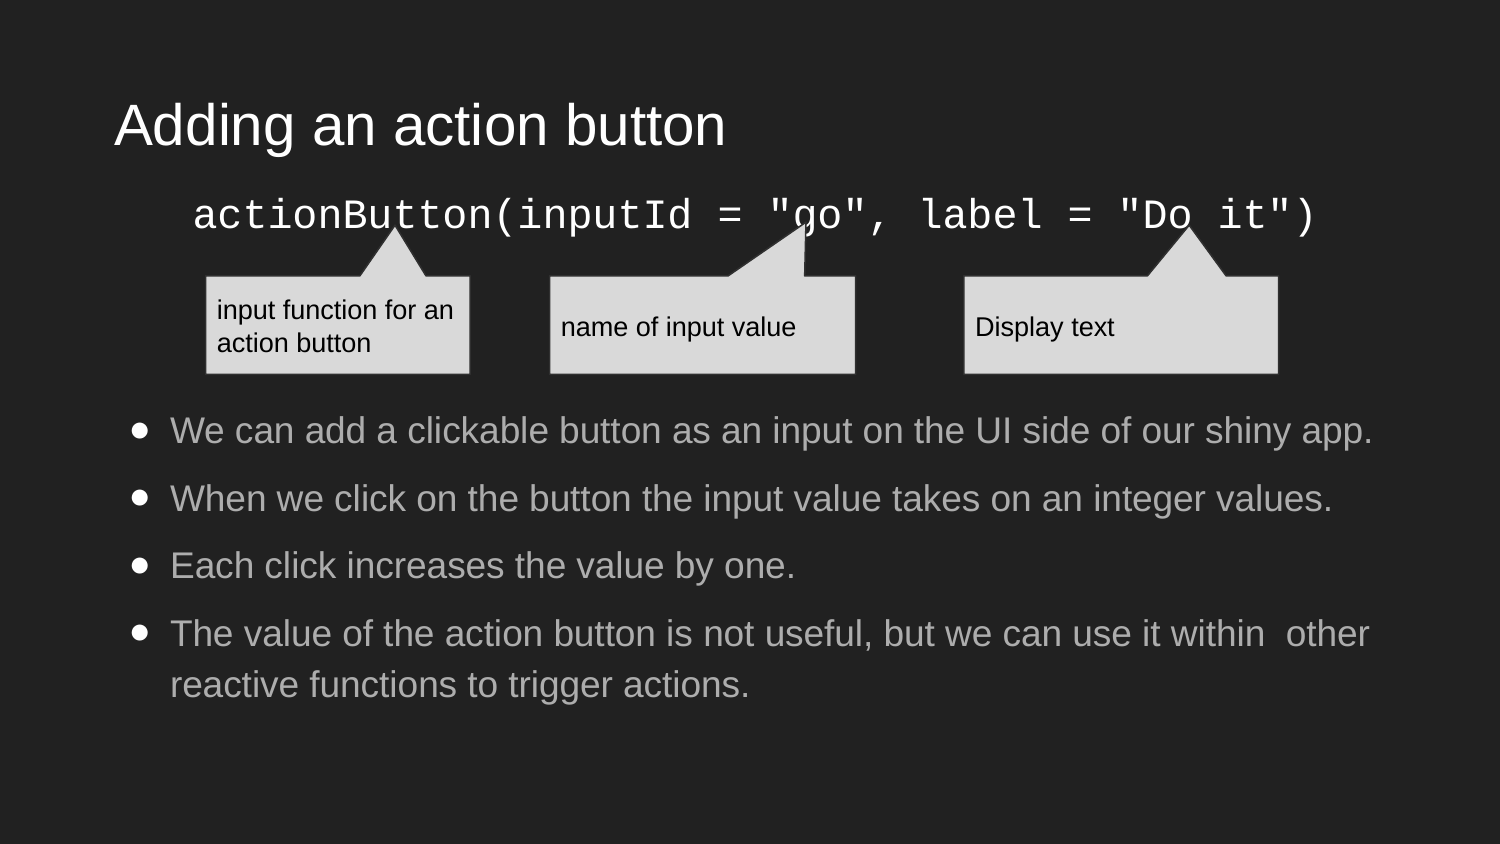

# Adding an action button
actionButton(inputId = "go", label = "Do it")
input function for an action button
name of input value
Display text
We can add a clickable button as an input on the UI side of our shiny app.
When we click on the button the input value takes on an integer values.
Each click increases the value by one.
The value of the action button is not useful, but we can use it within  other reactive functions to trigger actions.